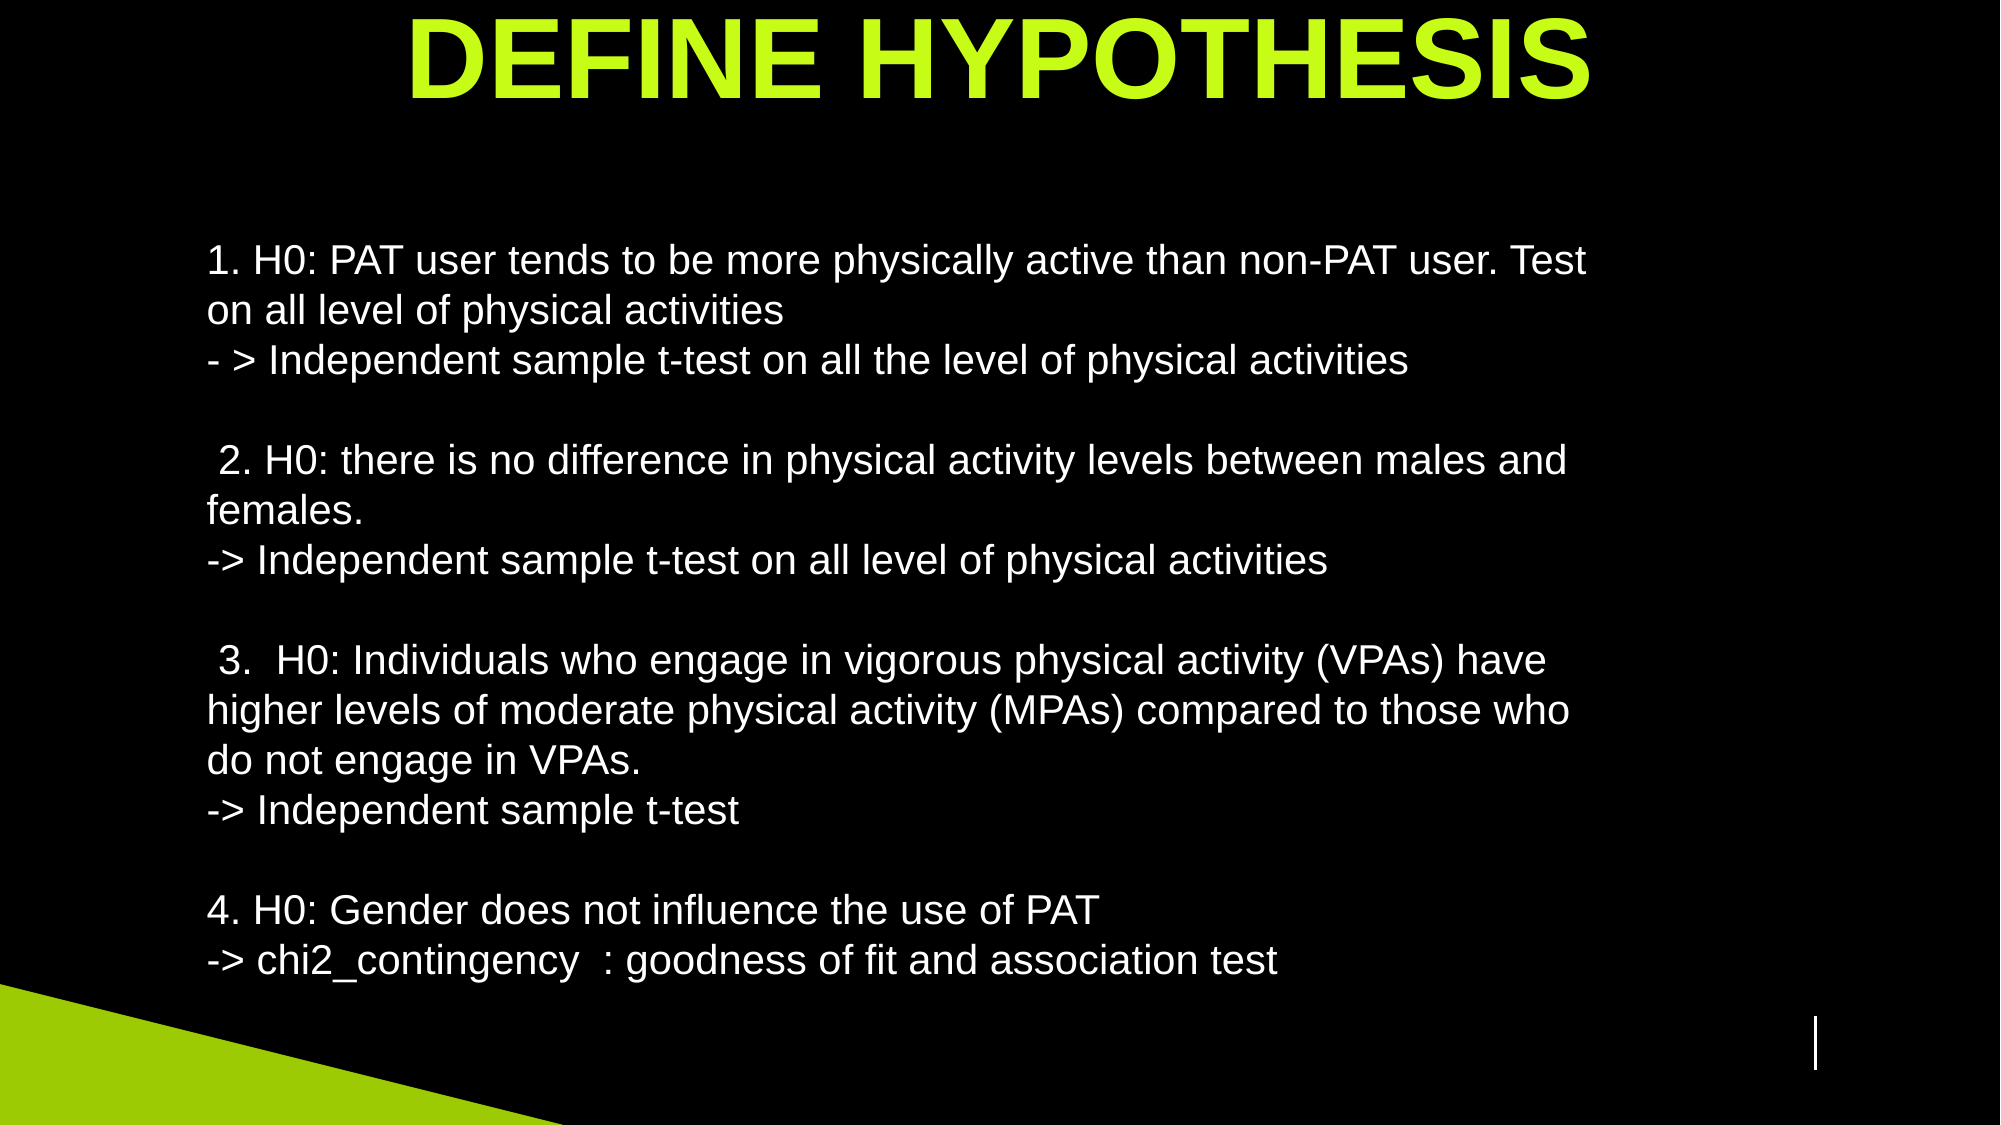

Define Hypothesis
1. H0: PAT user tends to be more physically active than non-PAT user. Test on all level of physical activities
- > Independent sample t-test on all the level of physical activities

 2. H0: there is no difference in physical activity levels between males and females.
-> Independent sample t-test on all level of physical activities

 3.  H0: Individuals who engage in vigorous physical activity (VPAs) have higher levels of moderate physical activity (MPAs) compared to those who do not engage in VPAs.
-> Independent sample t-test

4. H0: Gender does not influence the use of PAT
-> chi2_contingency  : goodness of fit and association test